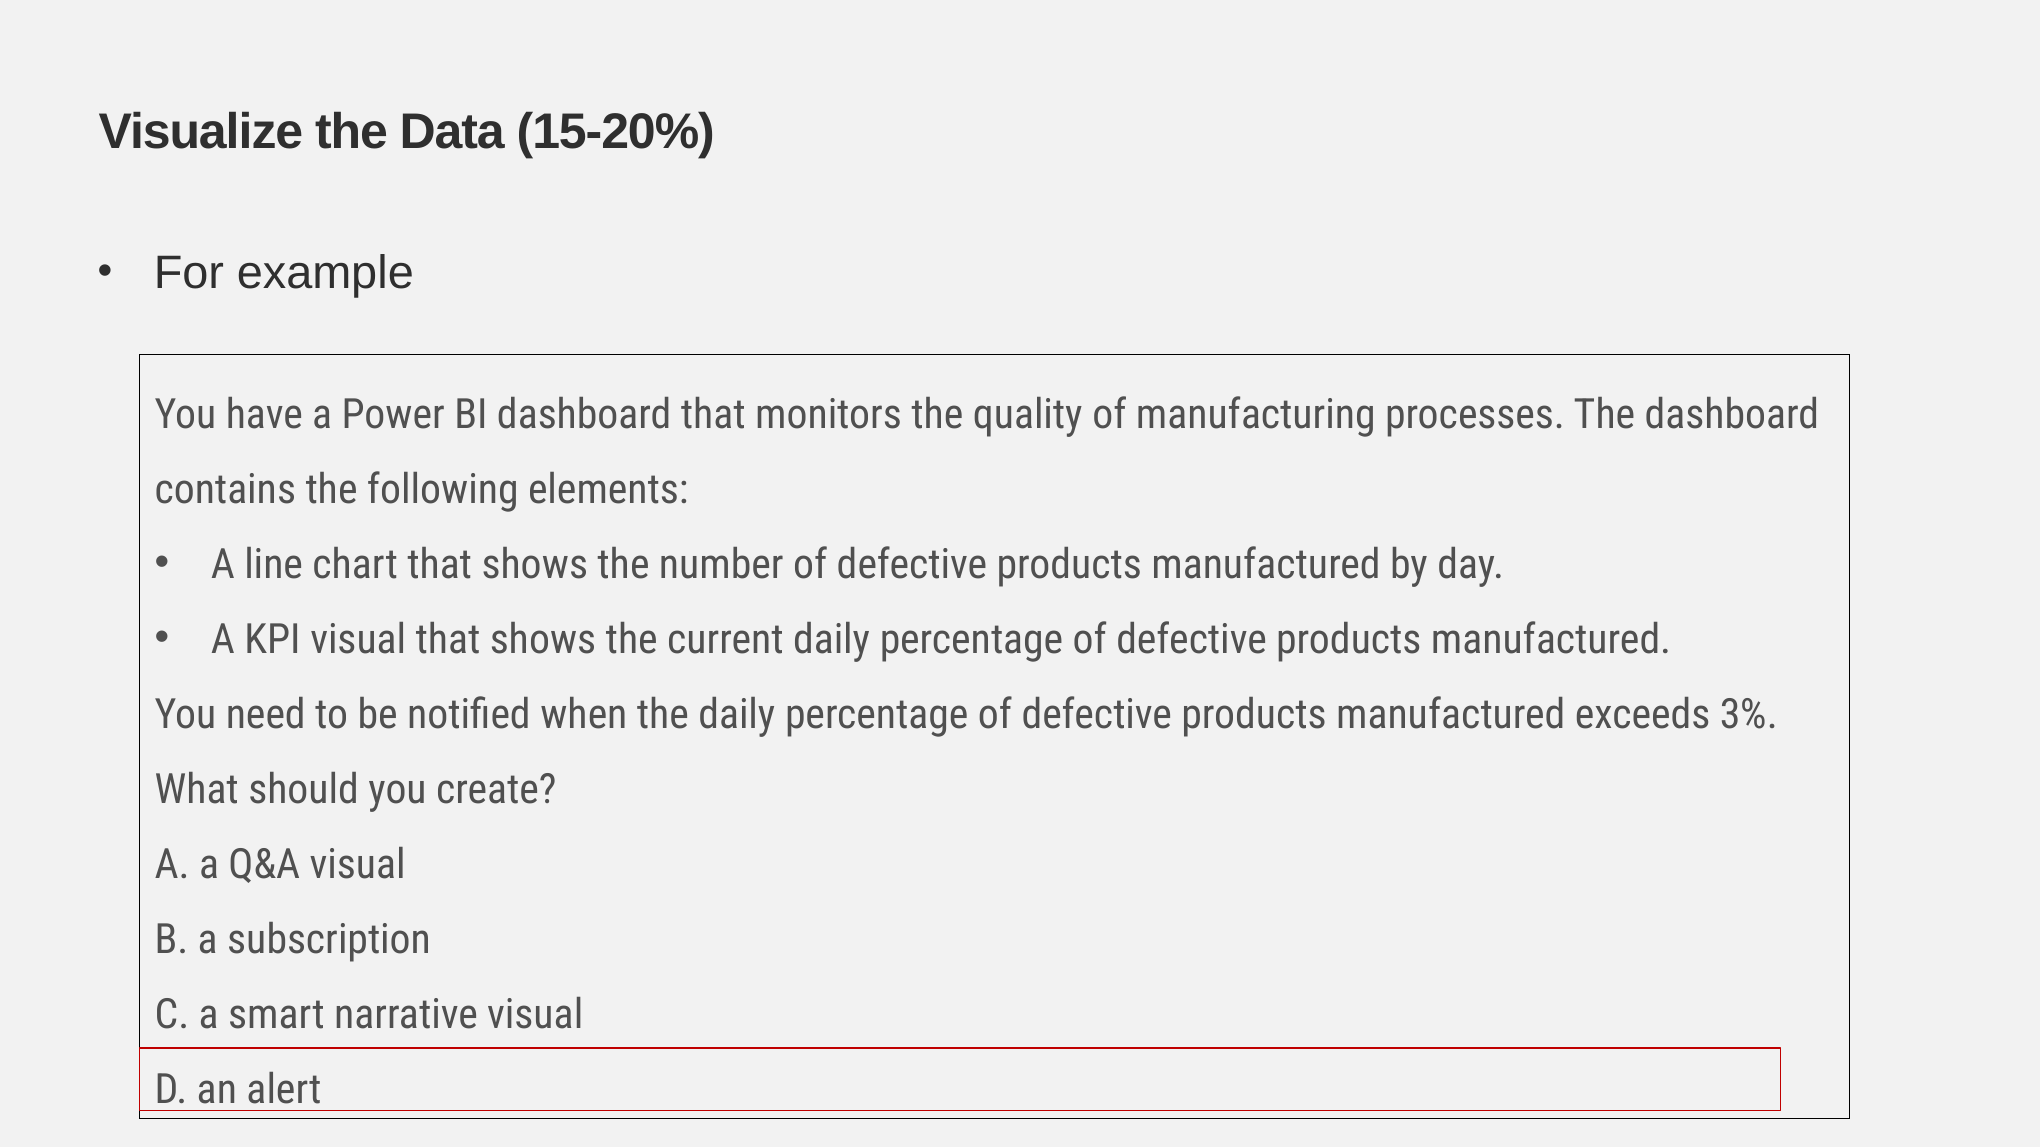

# Visualize the Data (15-20%)
For example

You have a Power BI dashboard that monitors the quality of manufacturing processes. The dashboard contains the following elements:
A line chart that shows the number of defective products manufactured by day.
A KPI visual that shows the current daily percentage of defective products manufactured.
You need to be notified when the daily percentage of defective products manufactured exceeds 3%.
What should you create?
A. a Q&A visual
B. a subscription
C. a smart narrative visual
D. an alert